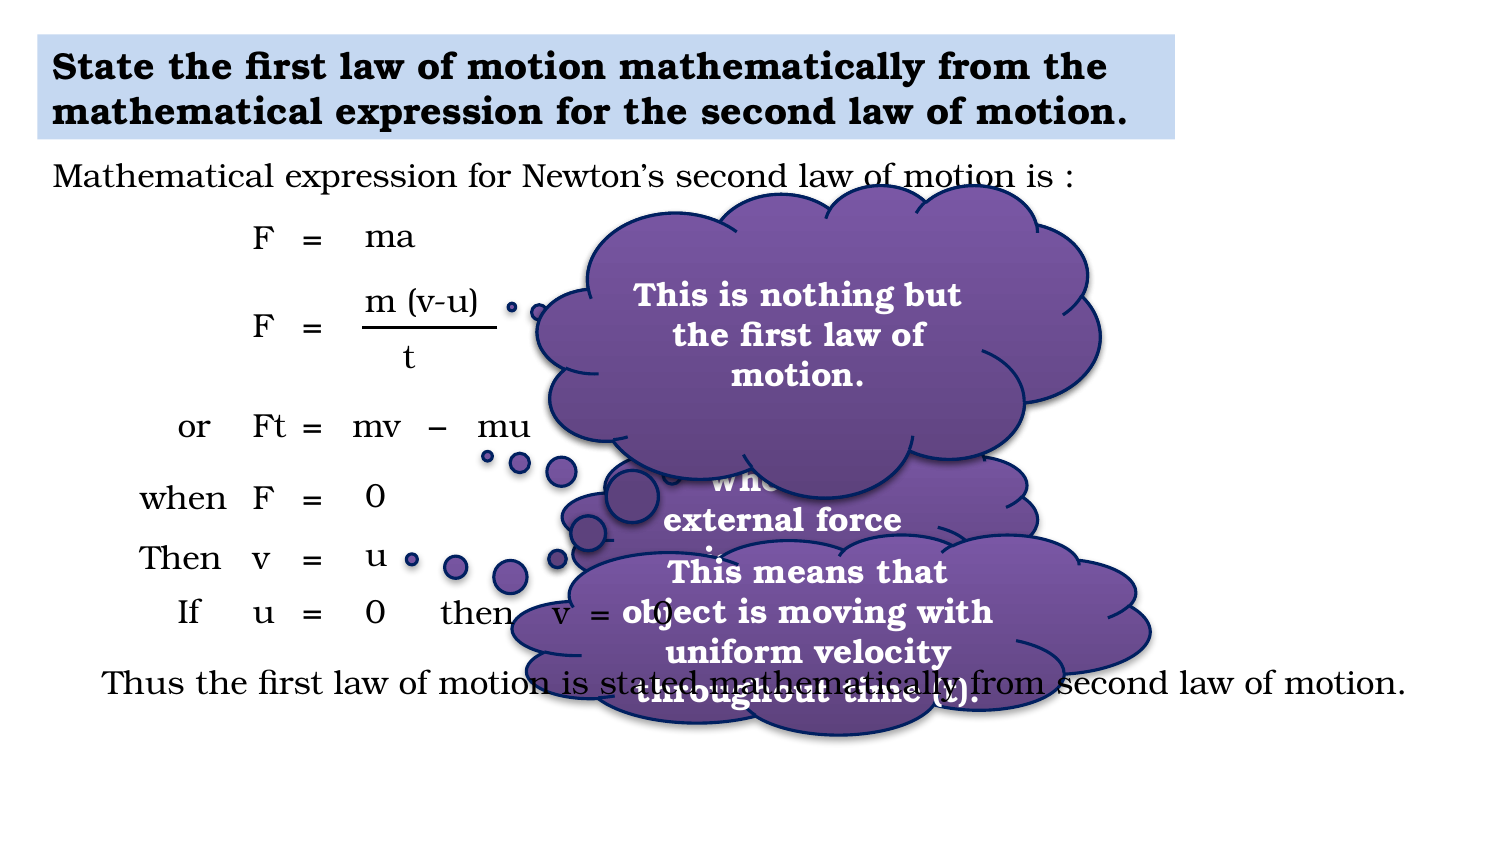

State the first law of motion mathematically from the mathematical expression for the second law of motion.
Mathematical expression for Newton’s second law of motion is :
This means that an object will continue to be at rest or uniform motion unless a force acts.
This is nothing but the first law of motion.
ma
F
=
Then the object will remain at rest.
m (v-u)

m (v-u)
a
=
∴
t
F
=
t
or
Ft
=
mv
−
mu
When no external force is acting.
0
when
F
=
u
Then
v
=
This means that object is moving with uniform velocity throughout time (t).
If
u
=
0
then
v
=
0
Thus the first law of motion is stated mathematically from second law of motion.